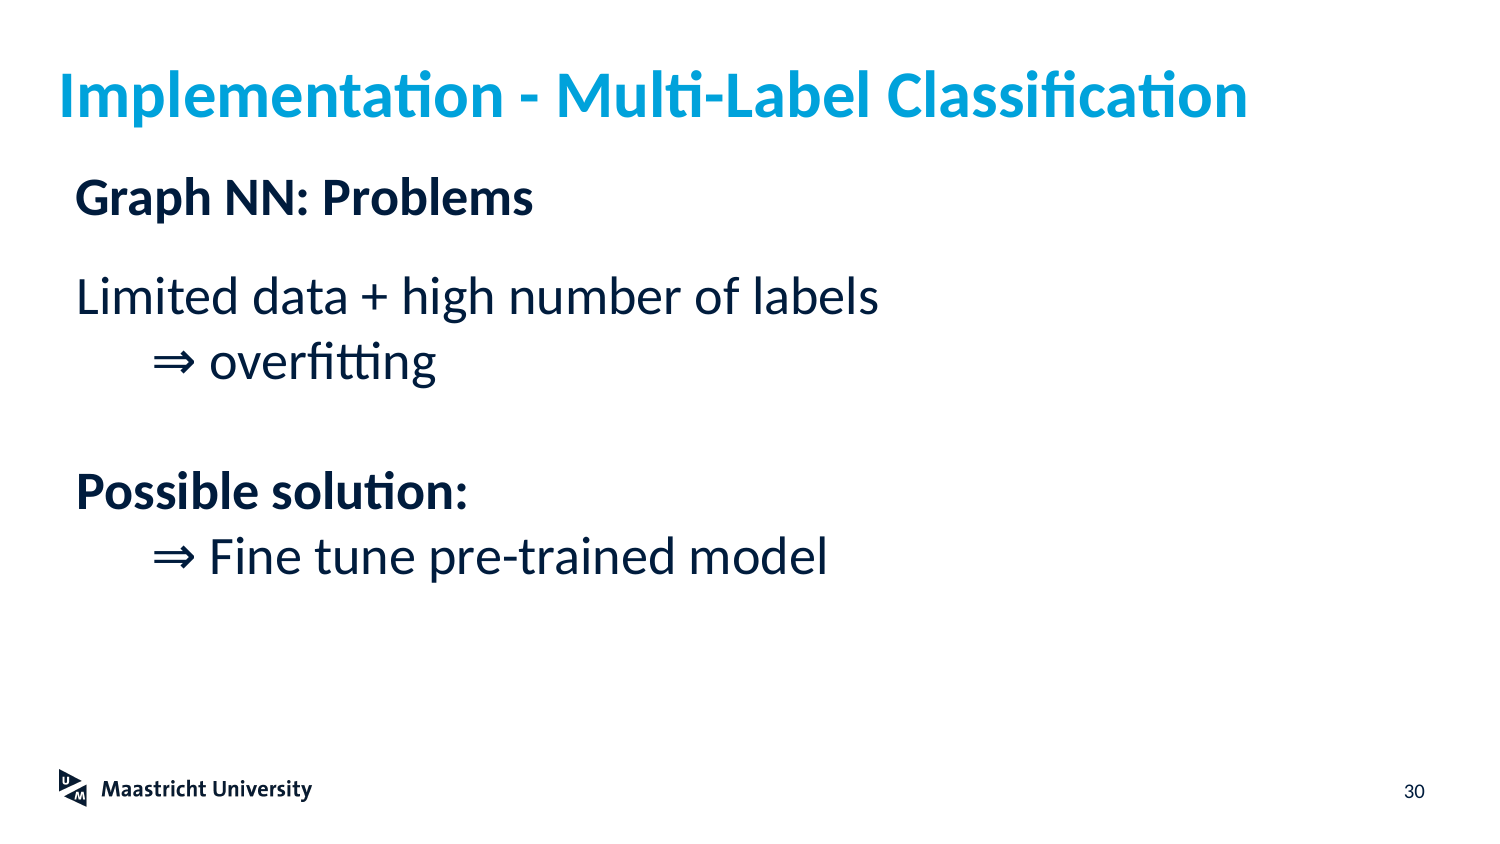

# Implementation - Multi-Label Classification

Graph NN: Problems
Limited data + high number of labels
⇒ overfitting

Possible solution:
⇒ Fine tune pre-trained model
30